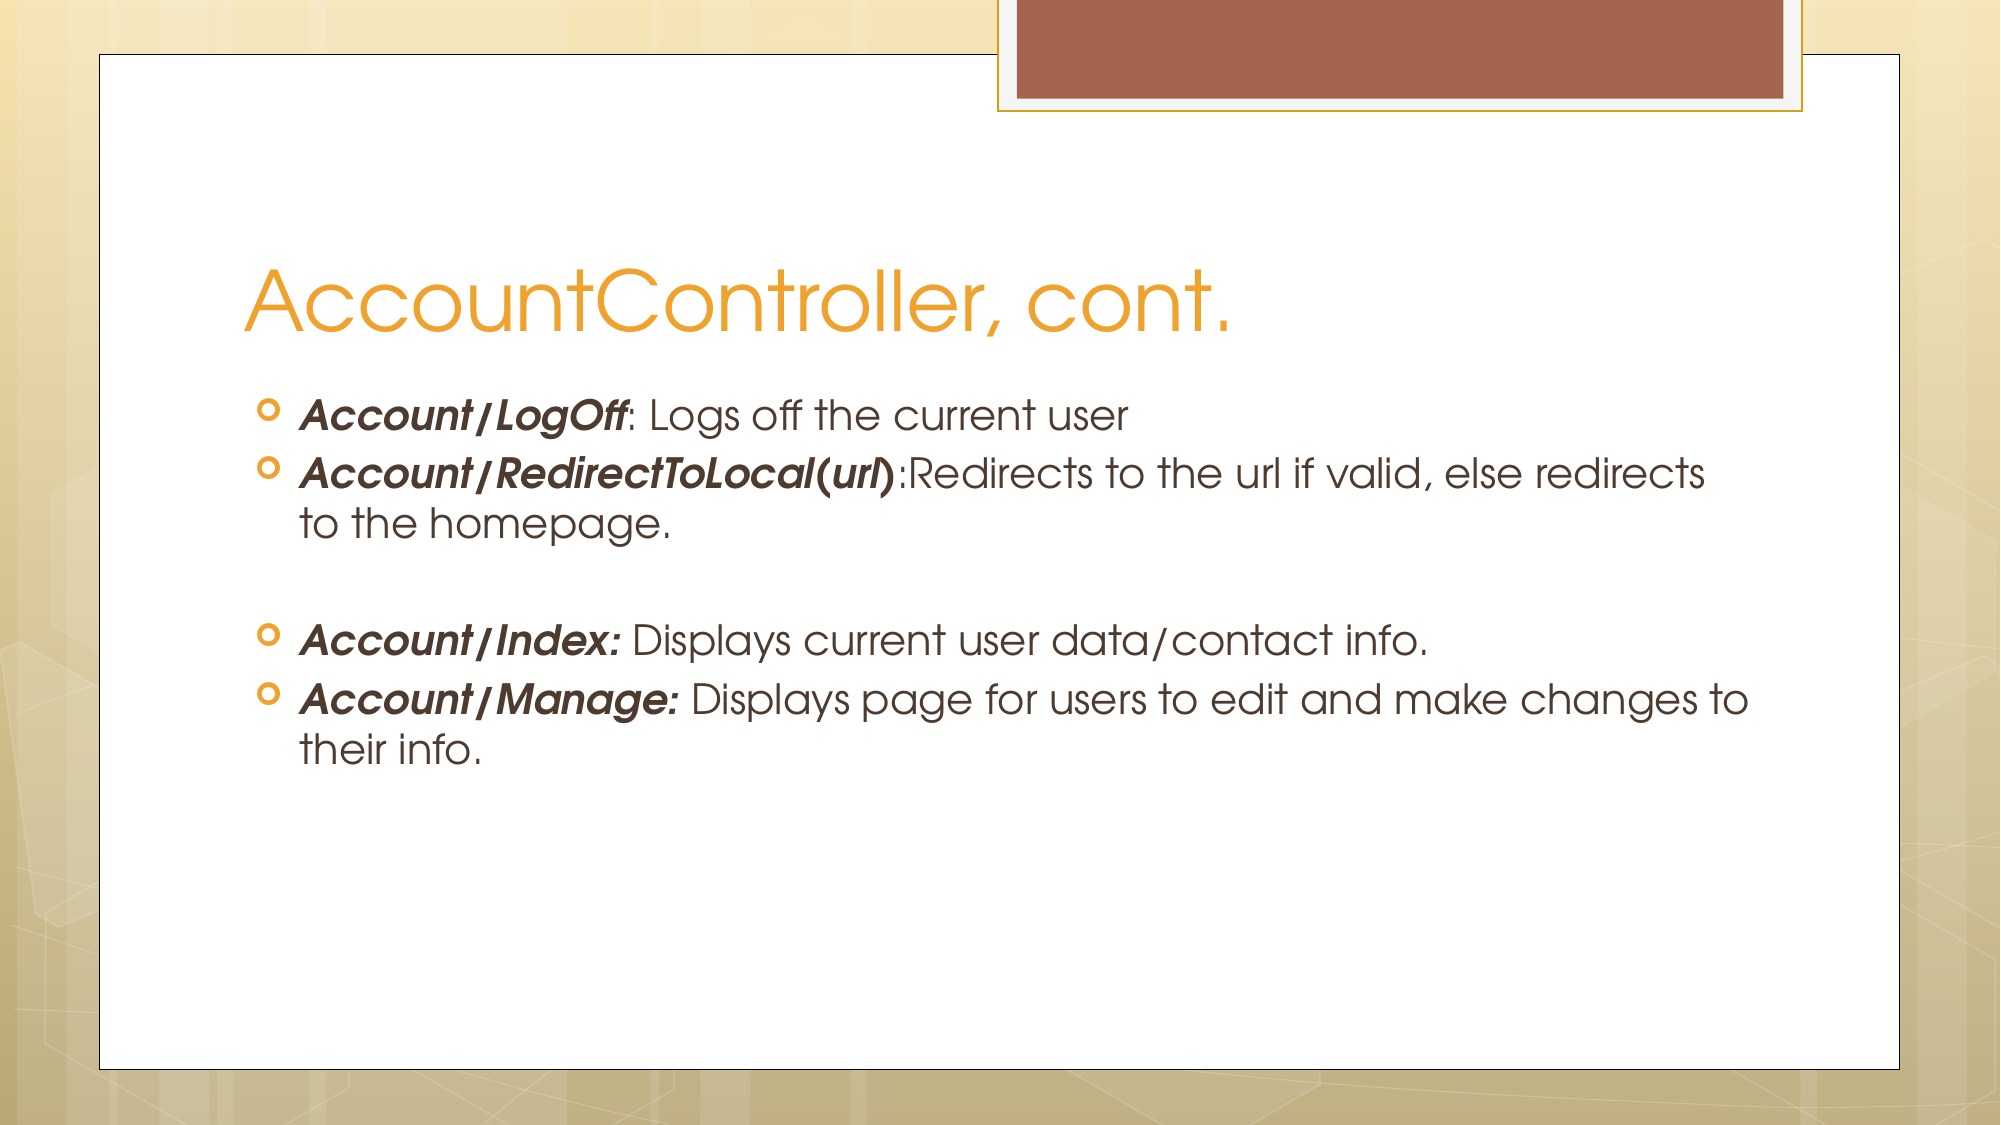

# AccountController, cont.
Account/LogOff: Logs off the current user
Account/RedirectToLocal(url):Redirects to the url if valid, else redirects to the homepage.

Account/Index: Displays current user data/contact info.
Account/Manage: Displays page for users to edit and make changes to their info.